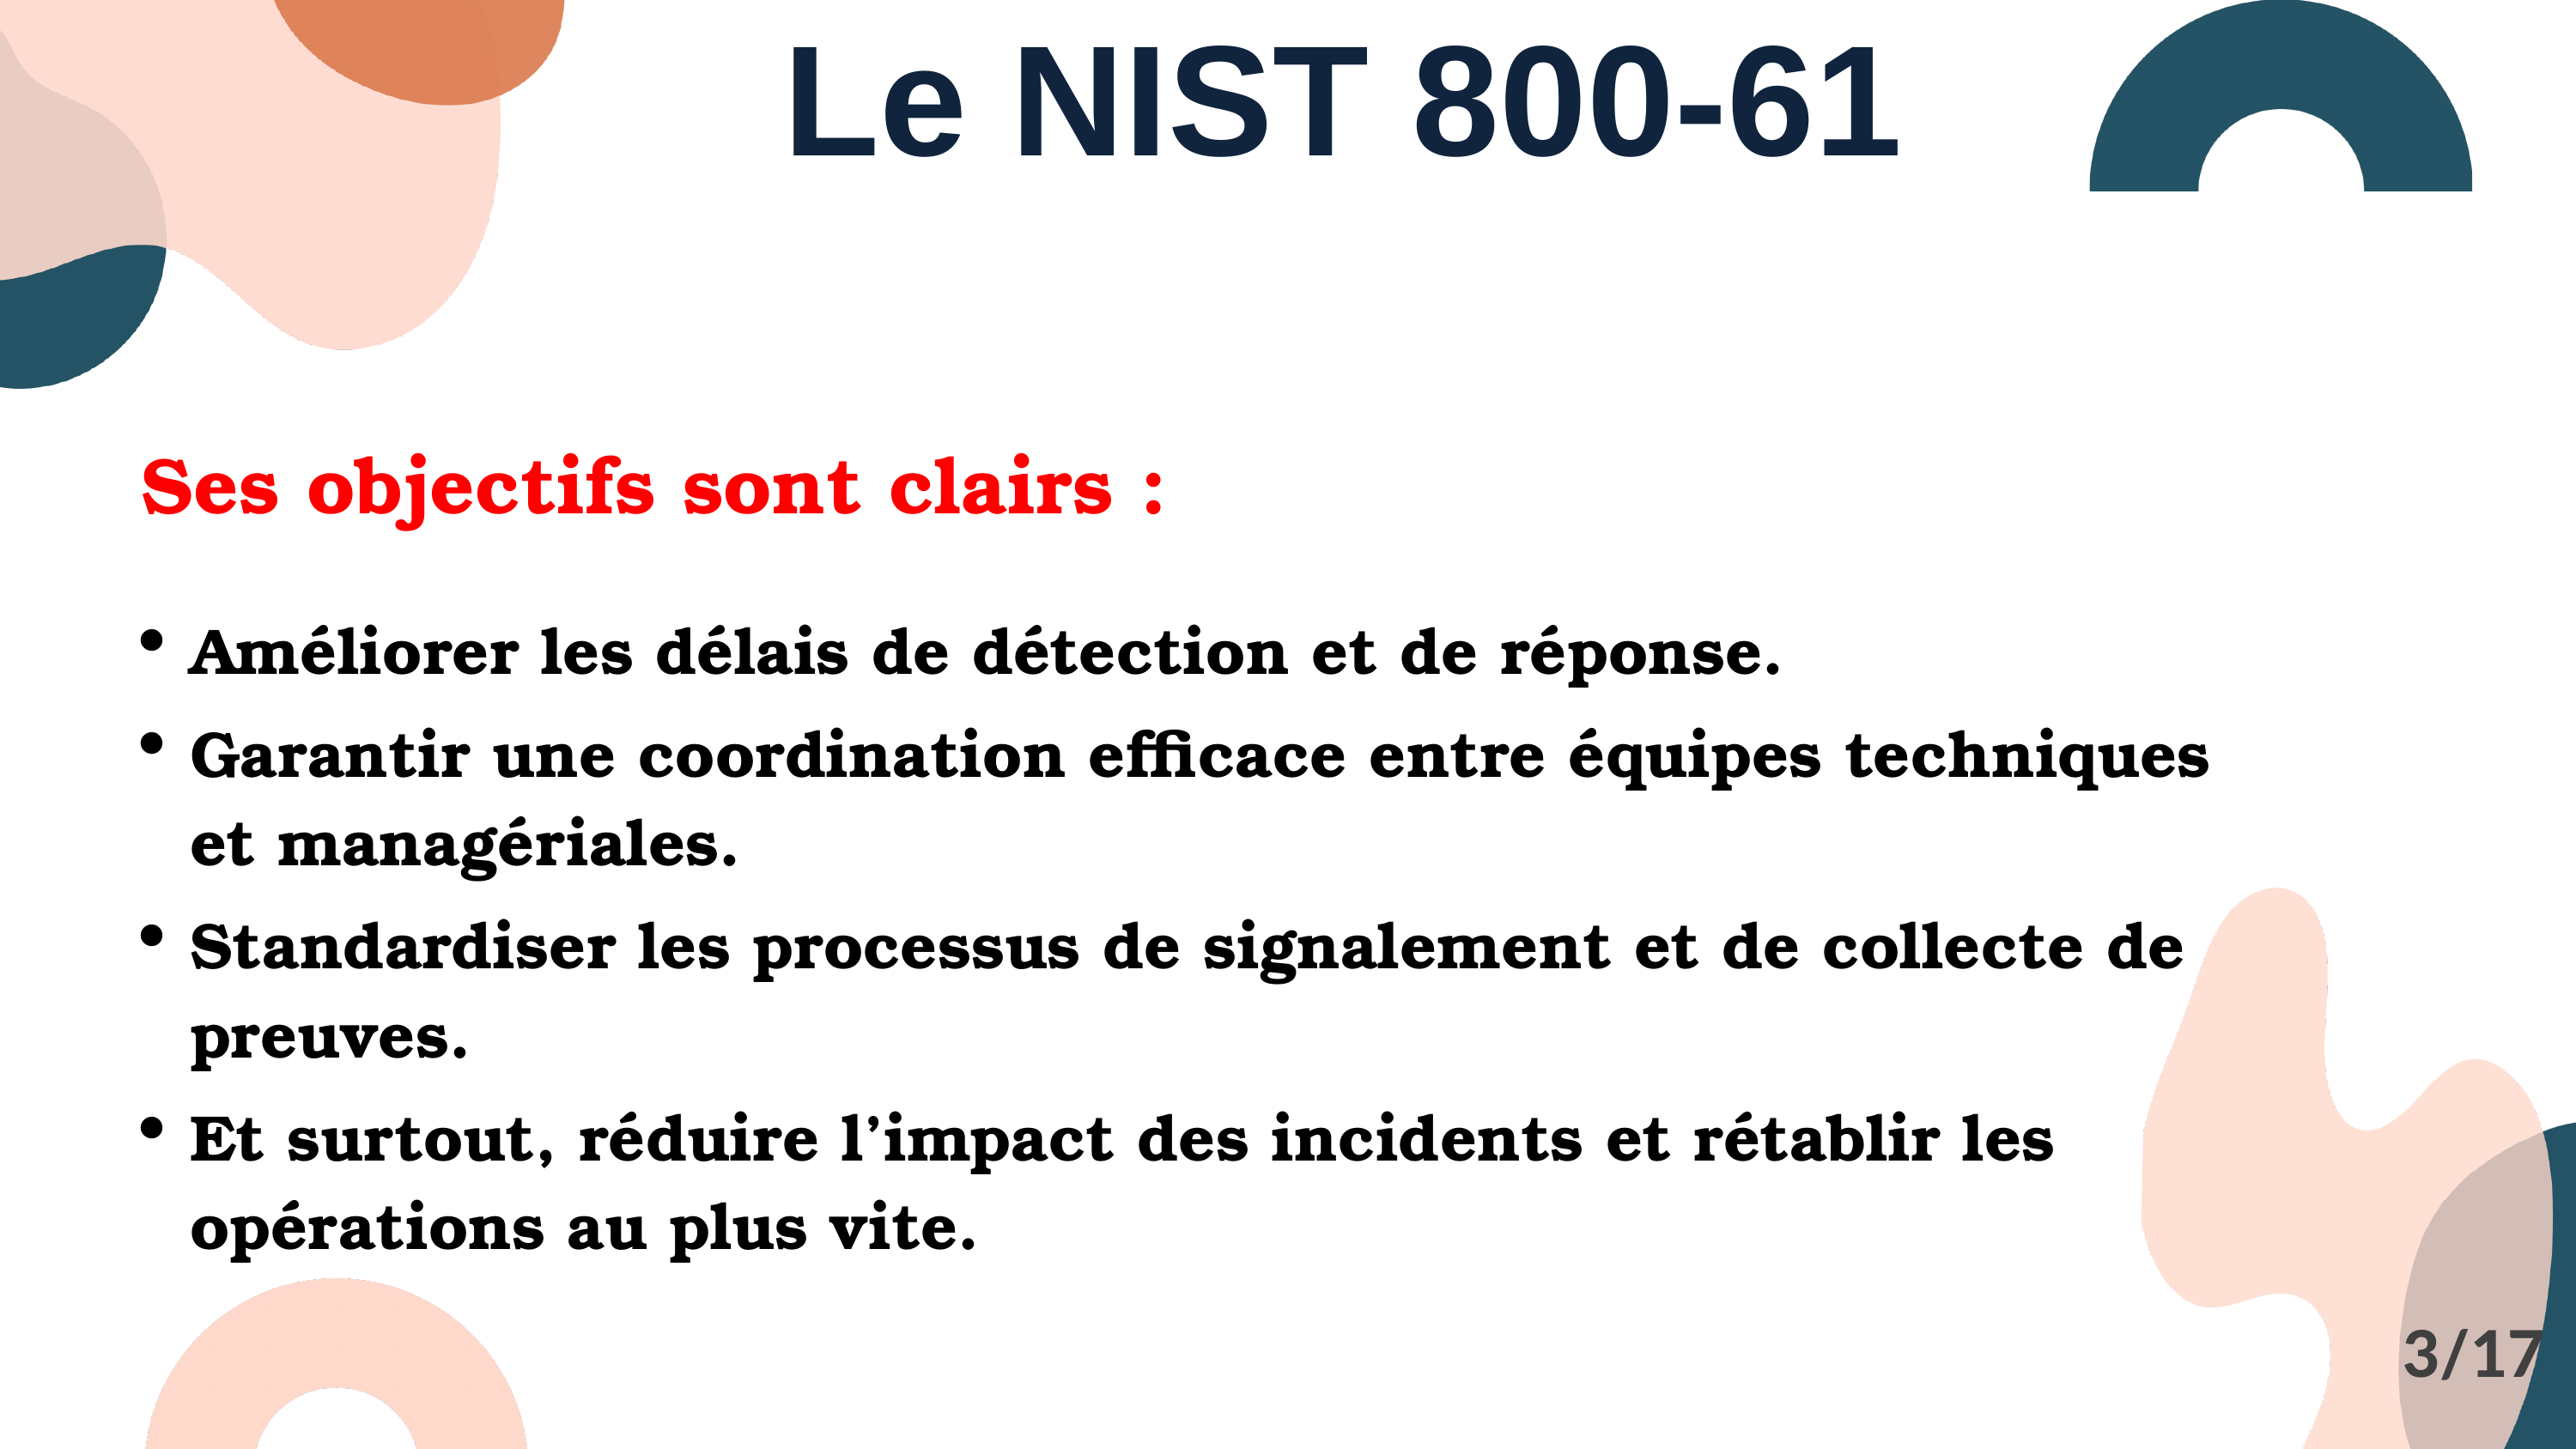

Le NIST 800-61
Ses objectifs sont clairs :

Améliorer les délais de détection et de réponse.
Garantir une coordination efficace entre équipes techniques et managériales.
Standardiser les processus de signalement et de collecte de preuves.
Et surtout, réduire l’impact des incidents et rétablir les opérations au plus vite.

3/17